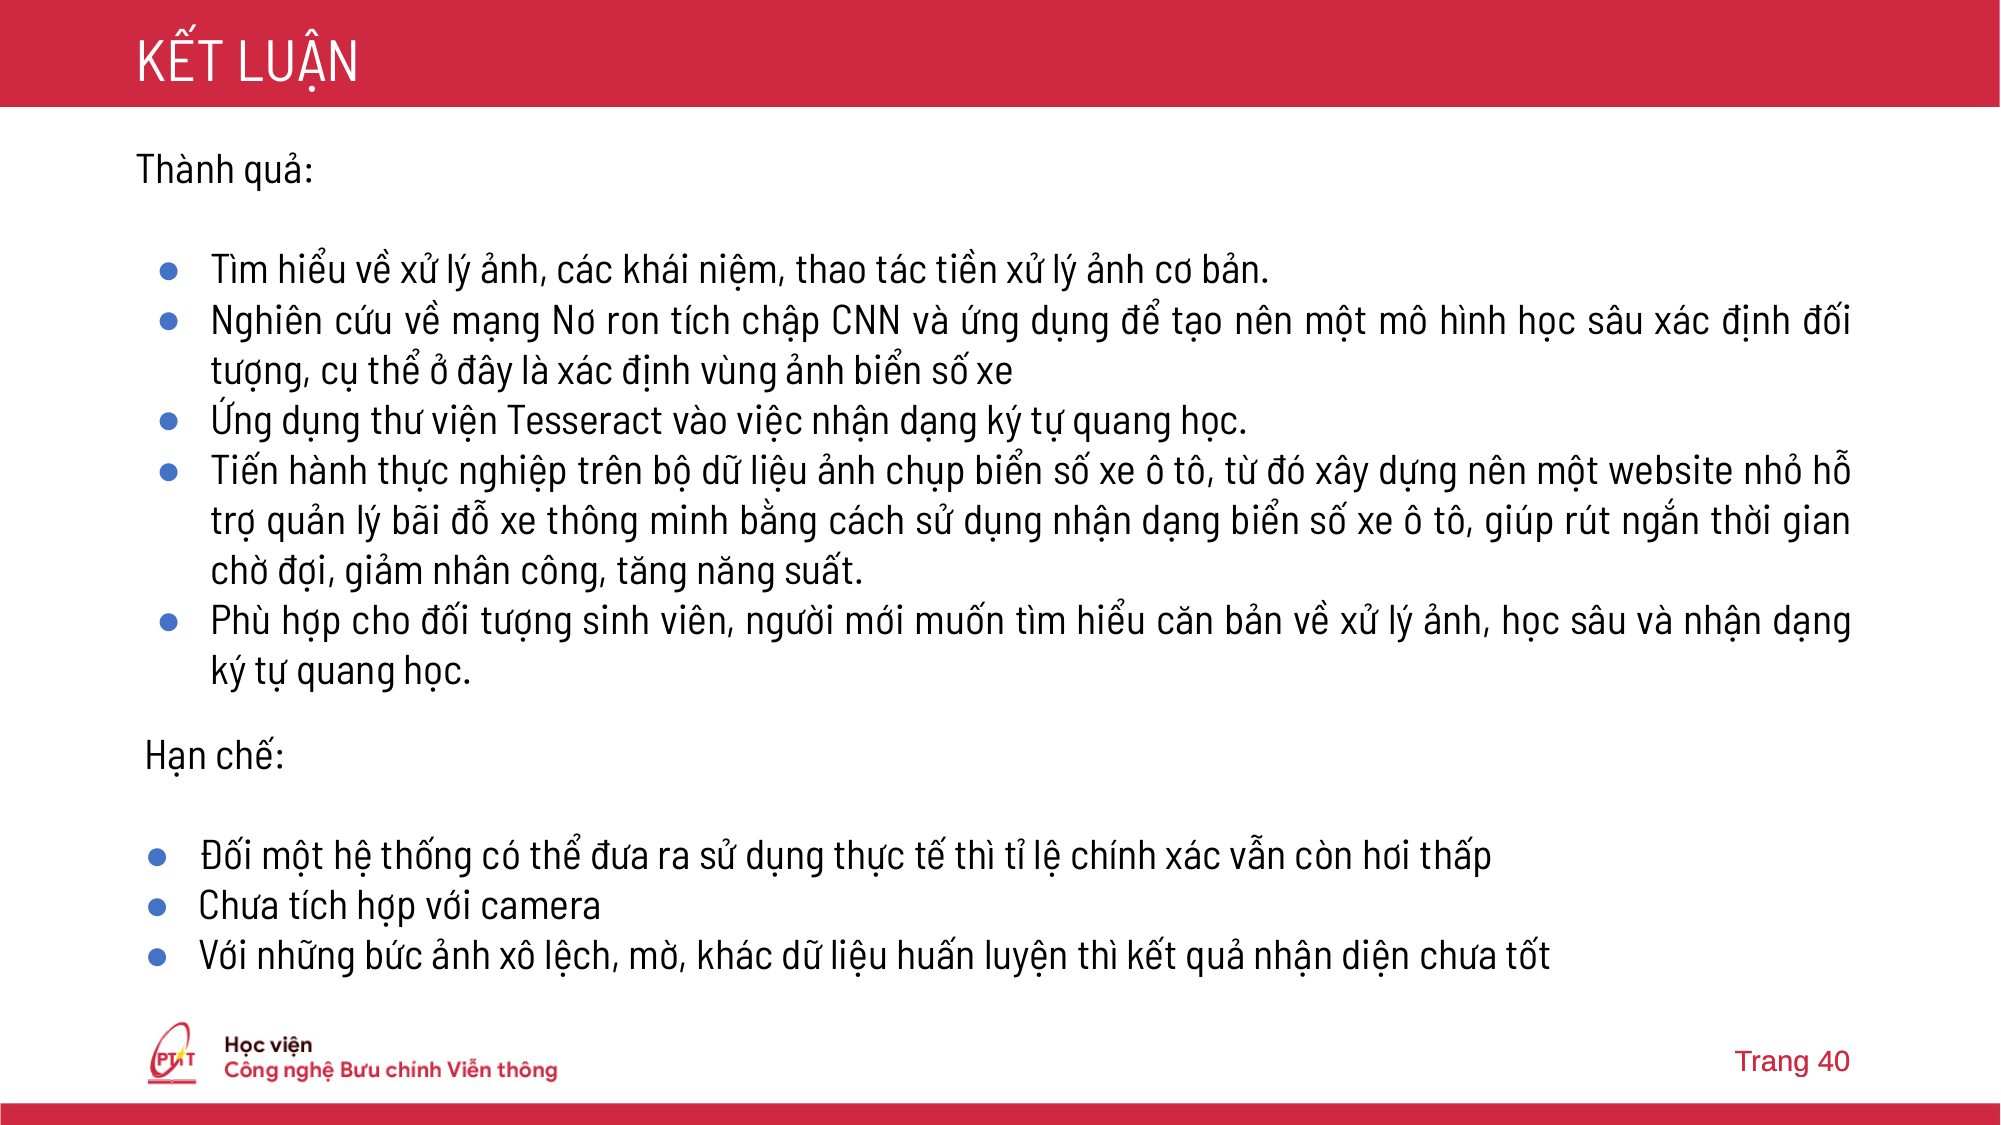

KẾT LUẬN
Thành quả:

Tìm hiểu về xử lý ảnh, các khái niệm, thao tác tiền xử lý ảnh cơ bản.
Nghiên cứu về mạng Nơ ron tích chập CNN và ứng dụng để tạo nên một mô hình học sâu xác định đối tượng, cụ thể ở đây là xác định vùng ảnh biển số xe
Ứng dụng thư viện Tesseract vào việc nhận dạng ký tự quang học.
Tiến hành thực nghiệp trên bộ dữ liệu ảnh chụp biển số xe ô tô, từ đó xây dựng nên một website nhỏ hỗ trợ quản lý bãi đỗ xe thông minh bằng cách sử dụng nhận dạng biển số xe ô tô, giúp rút ngắn thời gian chờ đợi, giảm nhân công, tăng năng suất.
Phù hợp cho đối tượng sinh viên, người mới muốn tìm hiểu căn bản về xử lý ảnh, học sâu và nhận dạng ký tự quang học.
Hạn chế:

Đối một hệ thống có thể đưa ra sử dụng thực tế thì tỉ lệ chính xác vẫn còn hơi thấp
Chưa tích hợp với camera
Với những bức ảnh xô lệch, mờ, khác dữ liệu huấn luyện thì kết quả nhận diện chưa tốt